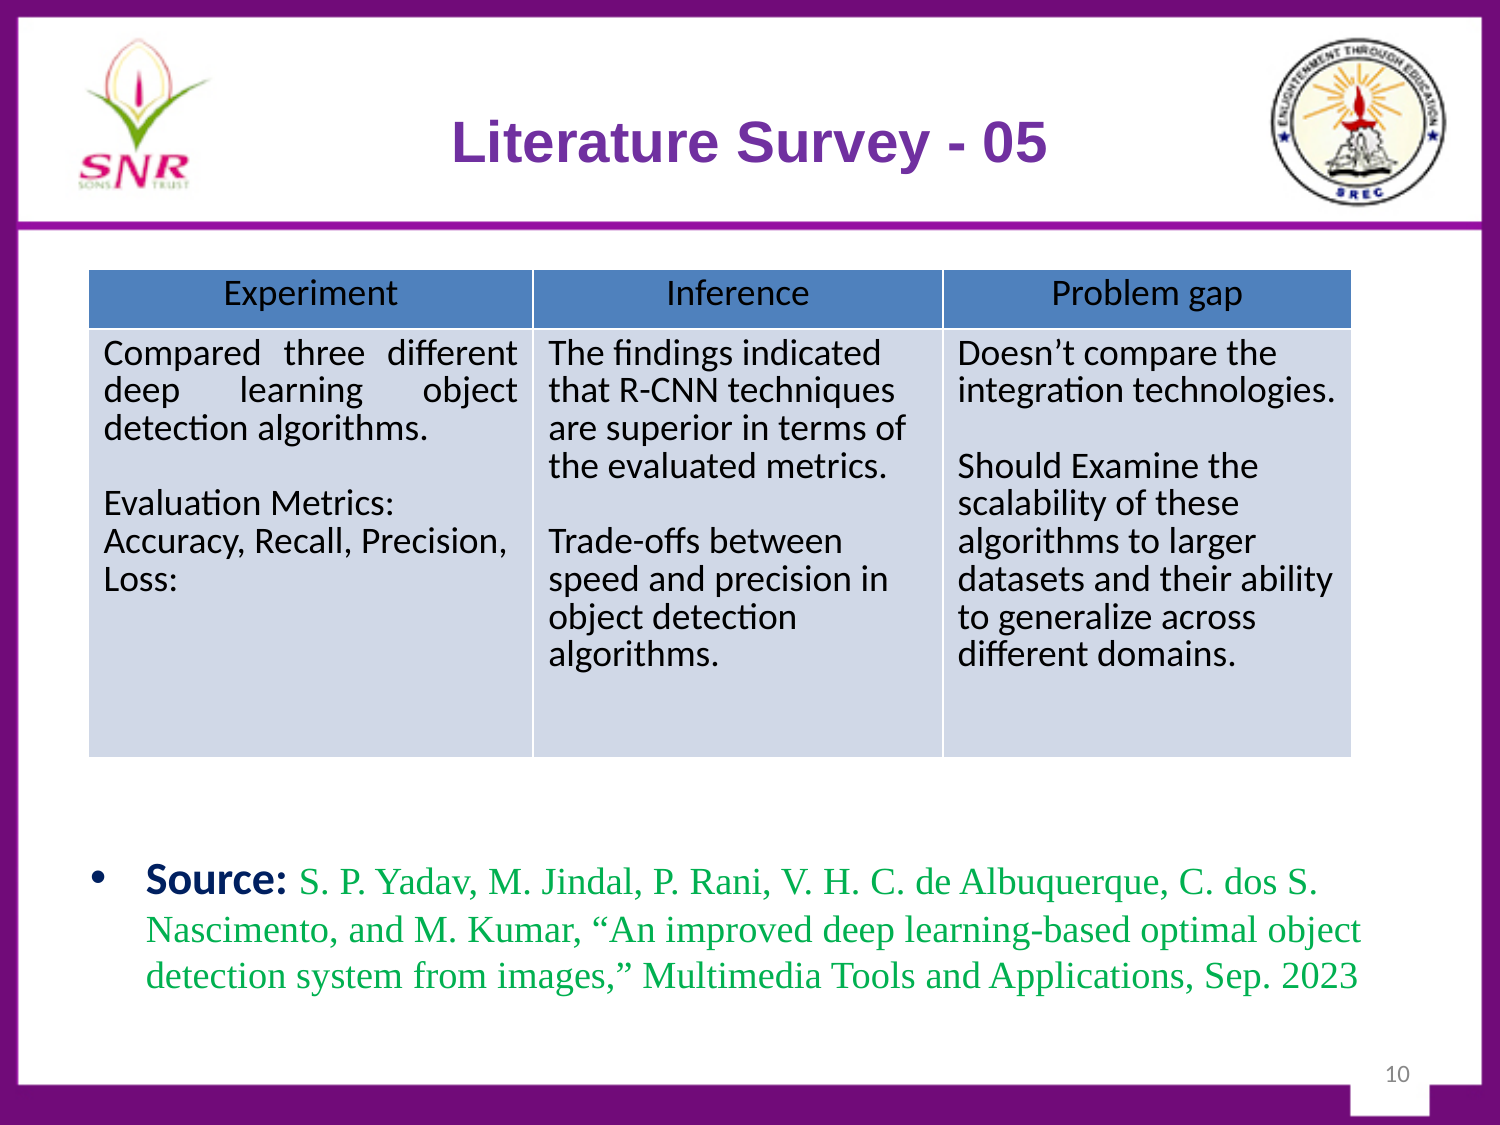

# Literature Survey - 05

Source: S. P. Yadav, M. Jindal, P. Rani, V. H. C. de Albuquerque, C. dos S. Nascimento, and M. Kumar, “An improved deep learning-based optimal object detection system from images,” Multimedia Tools and Applications, Sep. 2023
| Experiment | Inference | Problem gap |
| --- | --- | --- |
| Compared three different deep learning object detection algorithms. Evaluation Metrics: Accuracy, Recall, Precision, Loss: | The findings indicated that R-CNN techniques are superior in terms of the evaluated metrics. Trade-offs between speed and precision in object detection algorithms. | Doesn’t compare the integration technologies. Should Examine the scalability of these algorithms to larger datasets and their ability to generalize across different domains. |
10